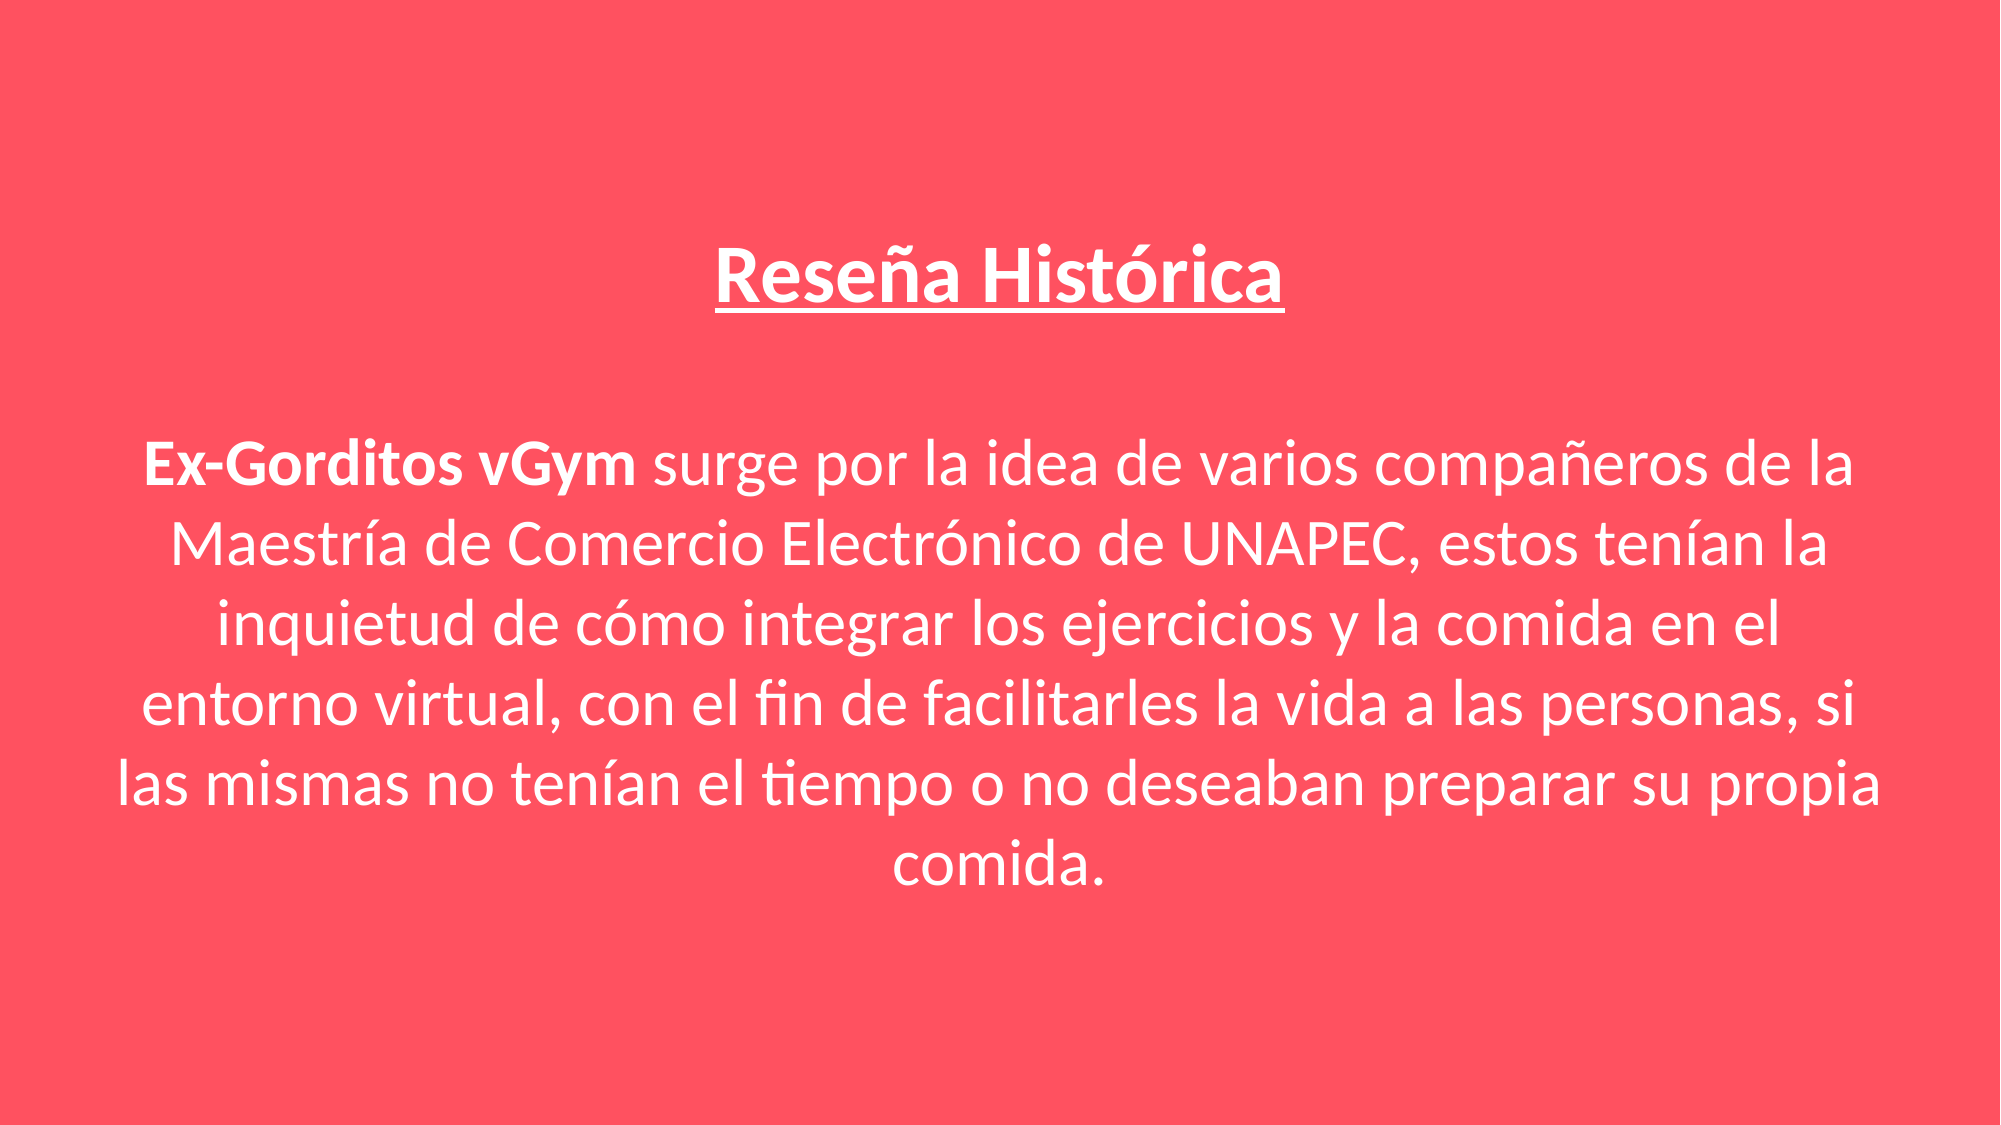

Reseña Histórica

Ex-Gorditos vGym surge por la idea de varios compañeros de la Maestría de Comercio Electrónico de UNAPEC, estos tenían la inquietud de cómo integrar los ejercicios y la comida en el entorno virtual, con el fin de facilitarles la vida a las personas, si las mismas no tenían el tiempo o no deseaban preparar su propia comida.